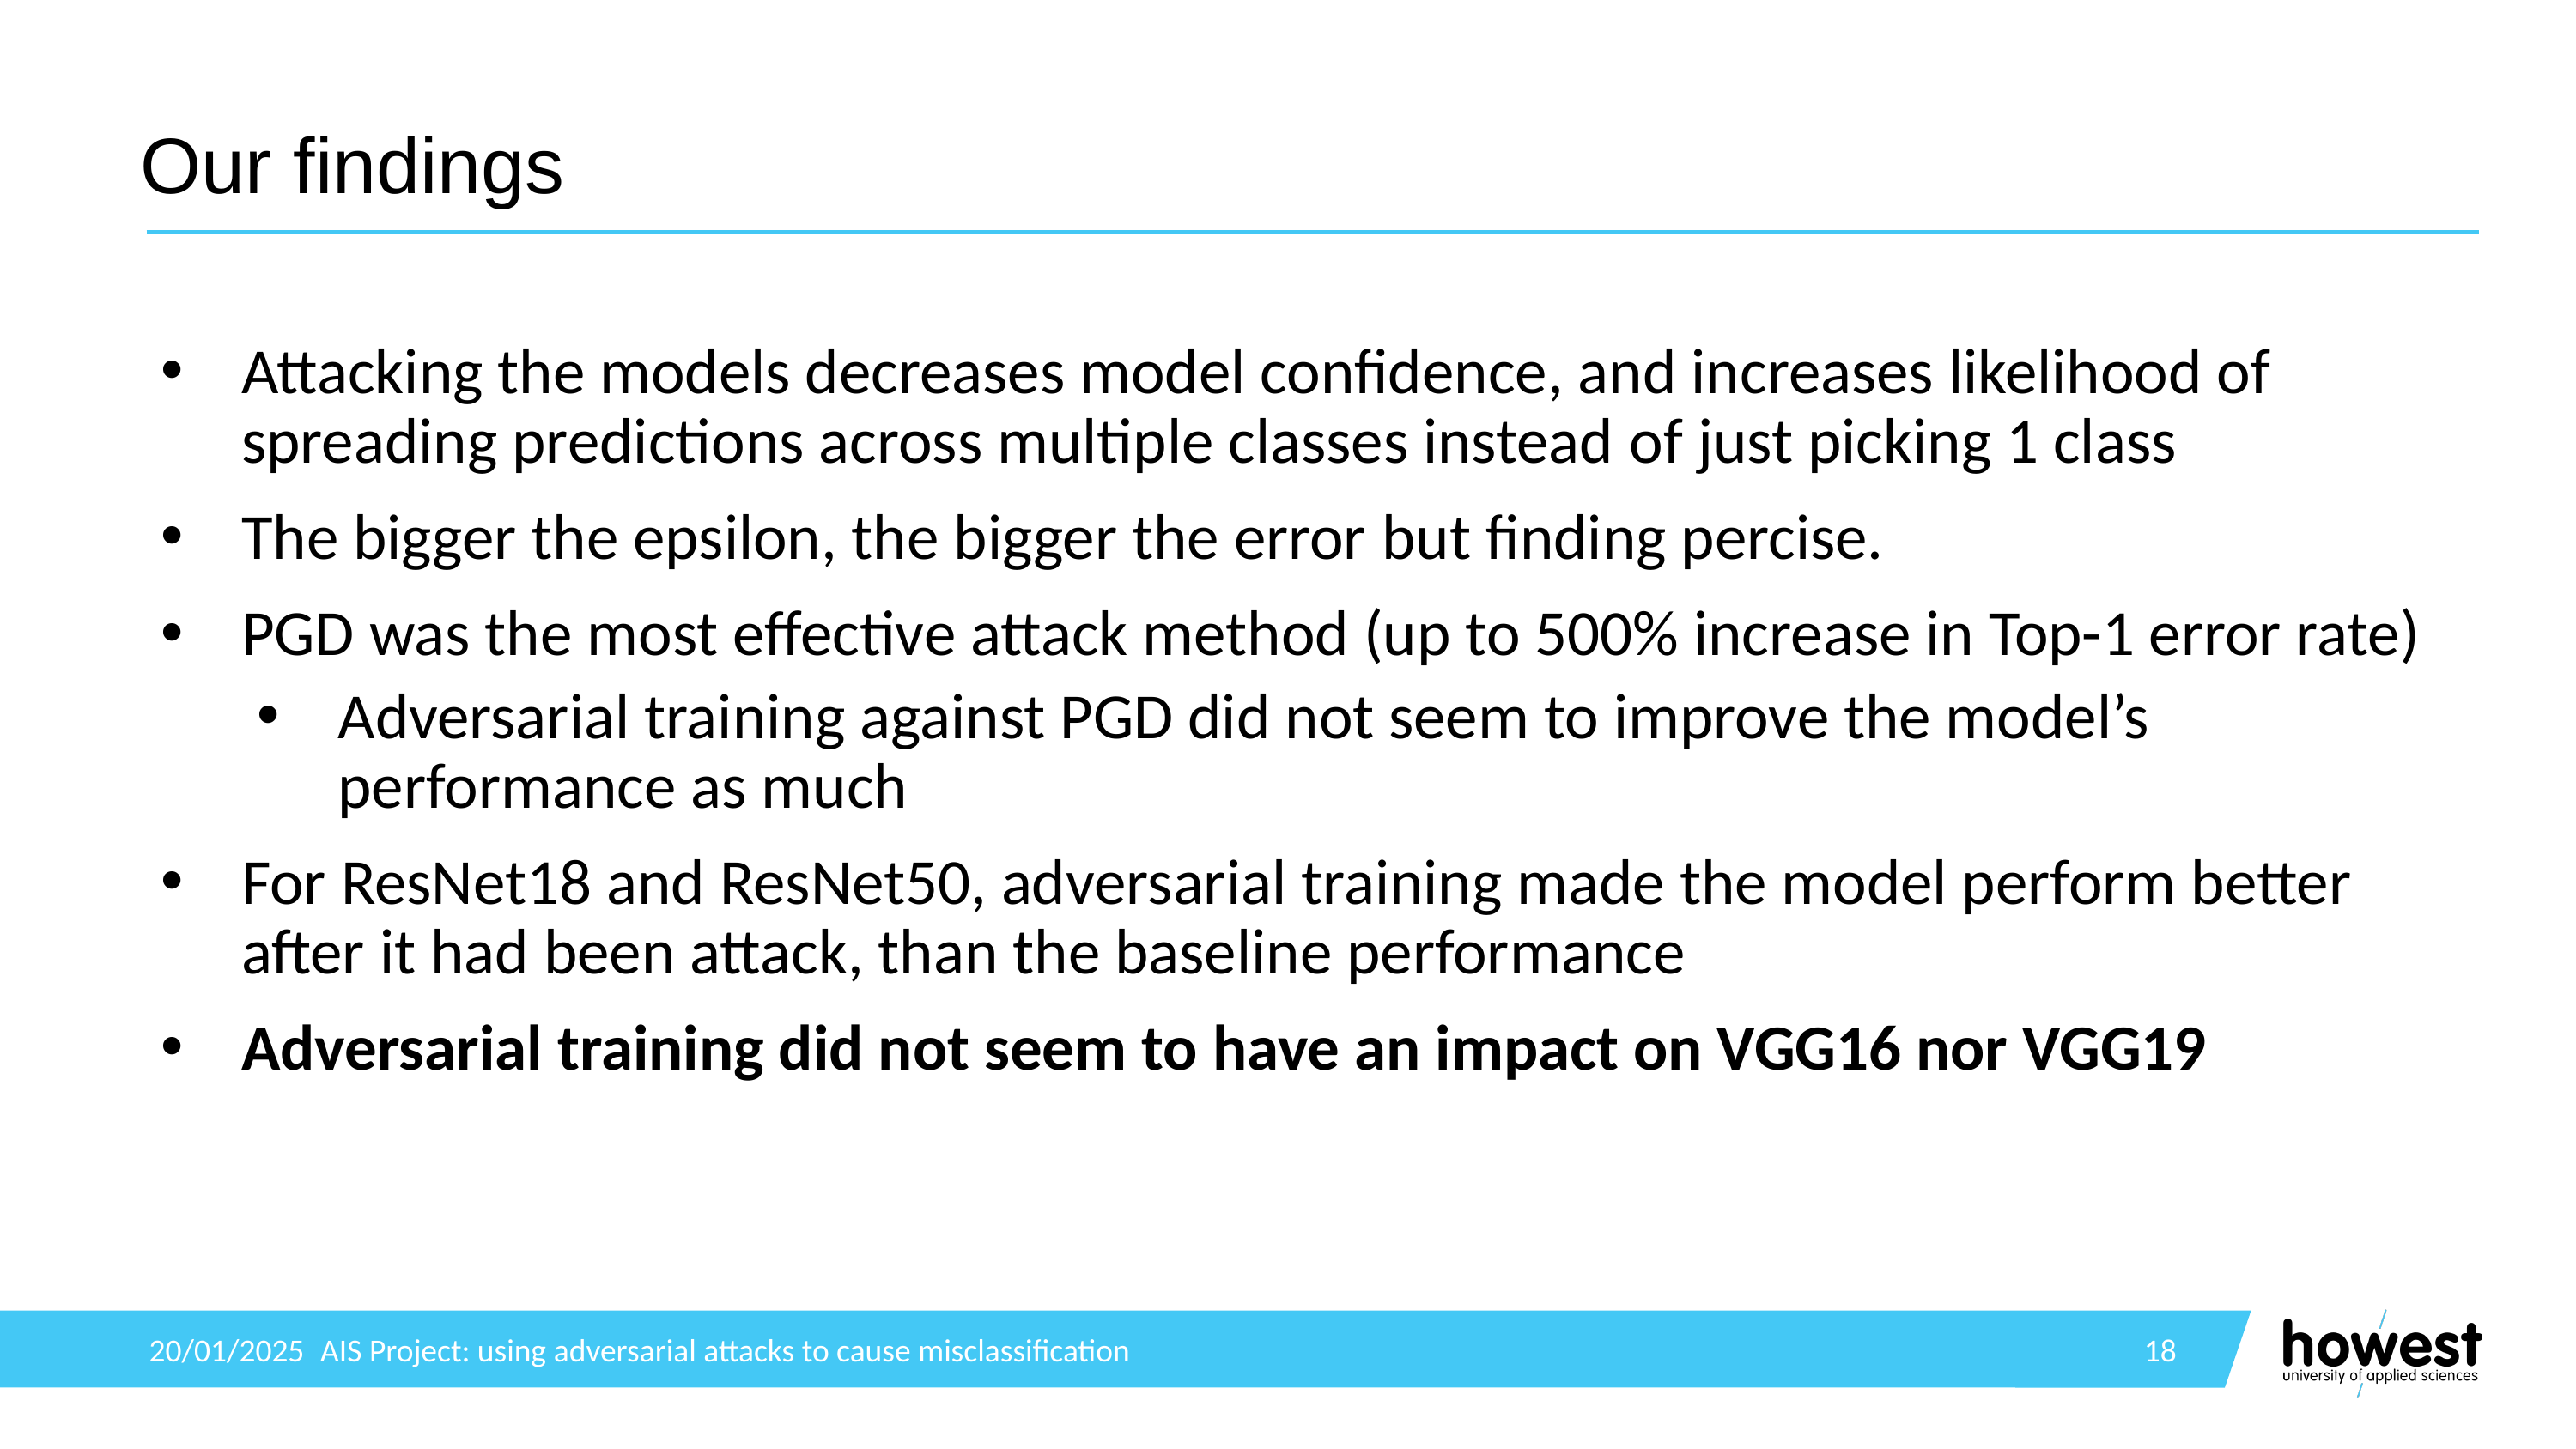

# Our findings
Attacking the models decreases model confidence, and increases likelihood of spreading predictions across multiple classes instead of just picking 1 class
The bigger the epsilon, the bigger the error but finding percise.
PGD was the most effective attack method (up to 500% increase in Top-1 error rate)
Adversarial training against PGD did not seem to improve the model’s performance as much
For ResNet18 and ResNet50, adversarial training made the model perform better after it had been attack, than the baseline performance
Adversarial training did not seem to have an impact on VGG16 nor VGG19
20/01/2025
AIS Project: using adversarial attacks to cause misclassification
18